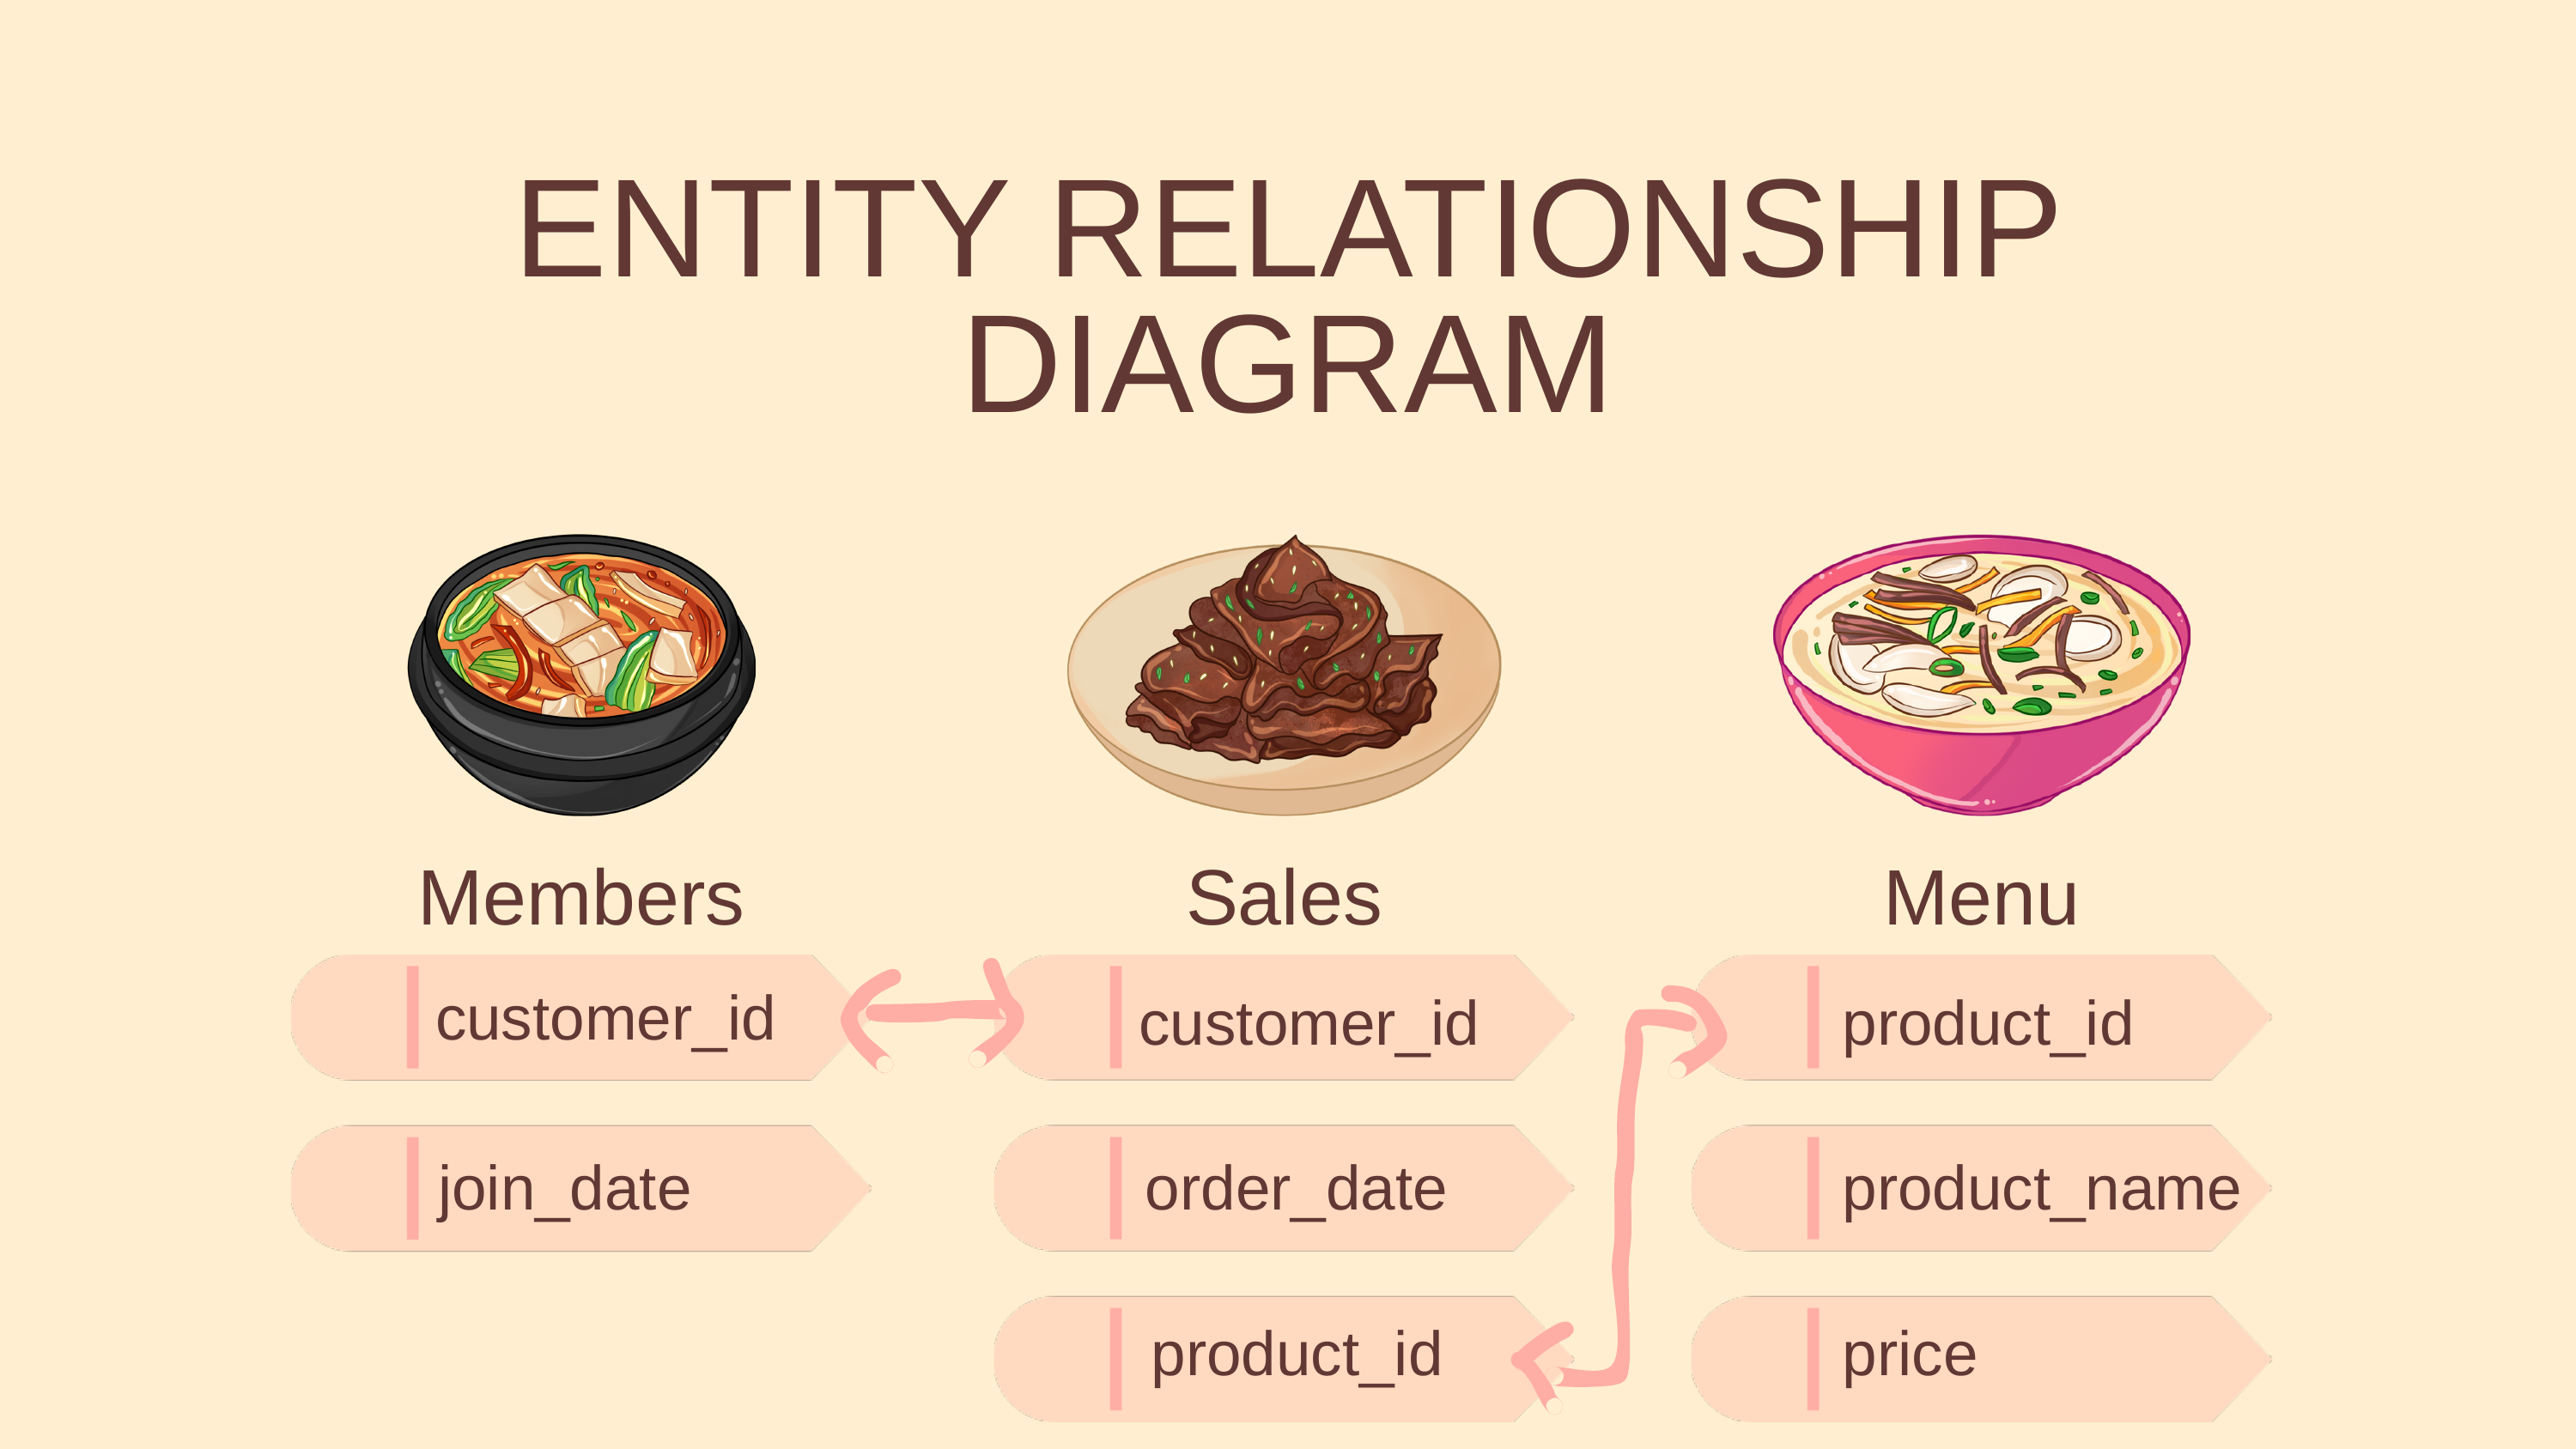

ENTITY RELATIONSHIP DIAGRAM

Members
Sales
Menu

customer_id

customer_id
product_id

join_date
order_date
product_name

product_id
price